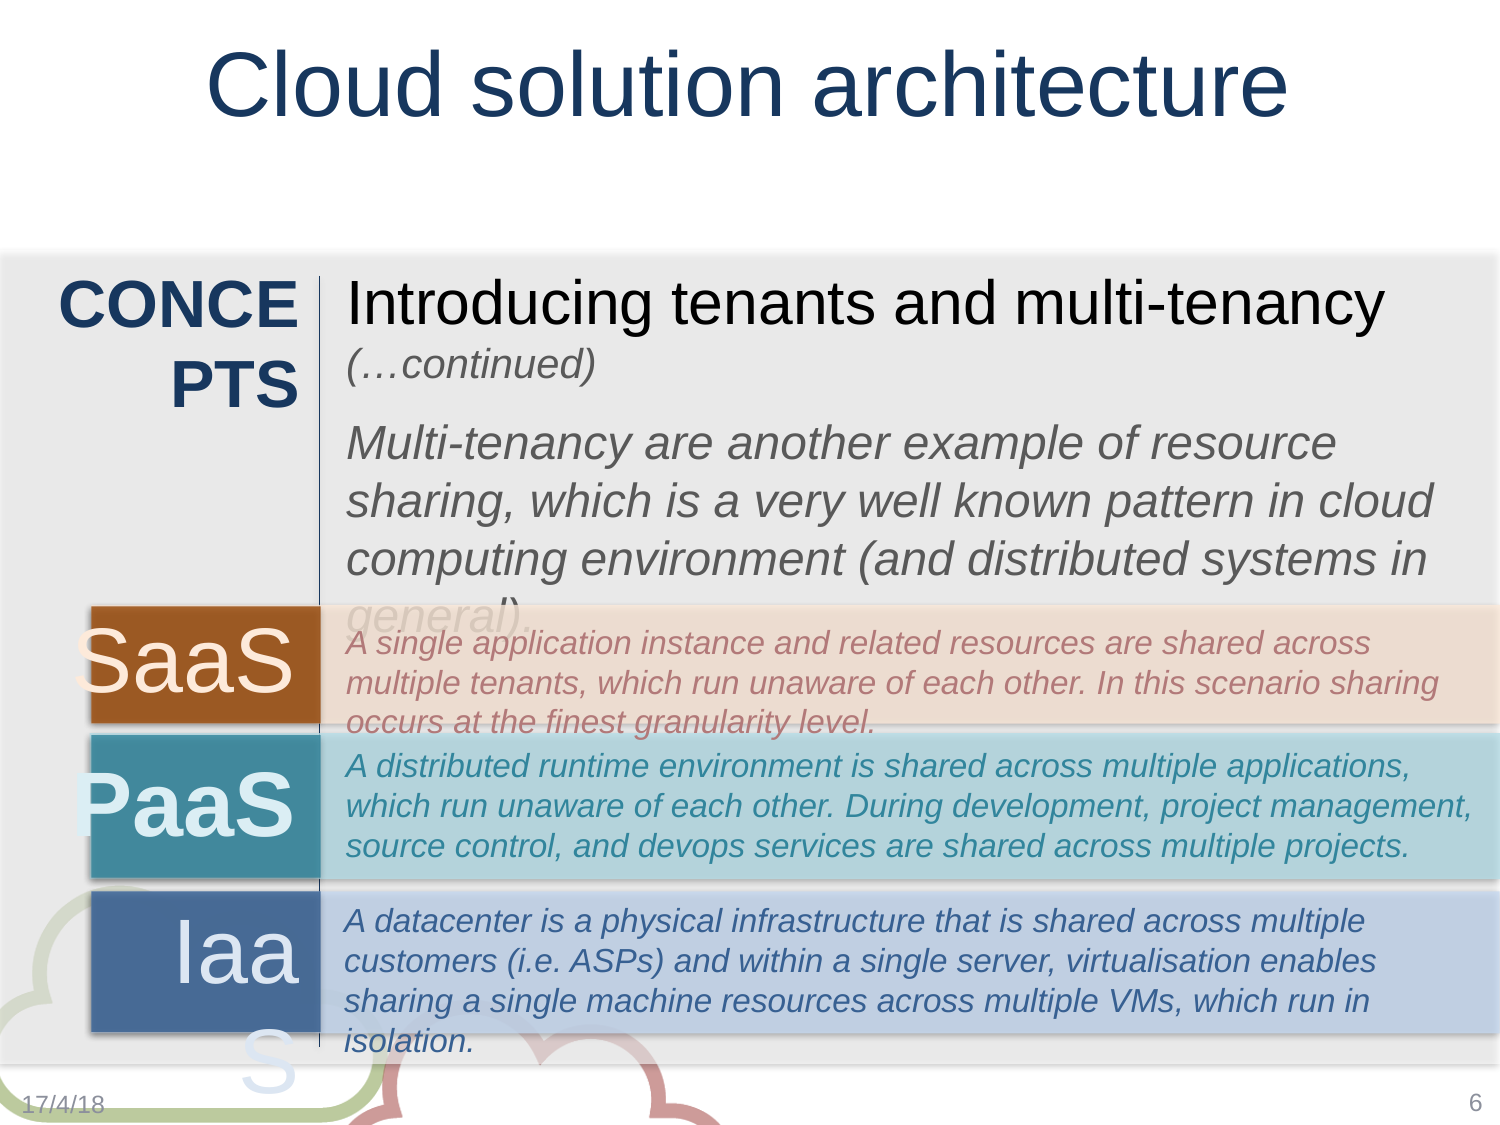

# Cloud solution architecture

CONCEPTS
Introducing tenants and multi-tenancy
(…continued)
Multi-tenancy are another example of resource sharing, which is a very well known pattern in cloud computing environment (and distributed systems in general).
SaaS

A single application instance and related resources are shared across multiple tenants, which run unaware of each other. In this scenario sharing occurs at the finest granularity level.

PaaS
A distributed runtime environment is shared across multiple applications, which run unaware of each other. During development, project management, source control, and devops services are shared across multiple projects.
IaaS

A datacenter is a physical infrastructure that is shared across multiple customers (i.e. ASPs) and within a single server, virtualisation enables sharing a single machine resources across multiple VMs, which run in isolation.
6
17/4/18